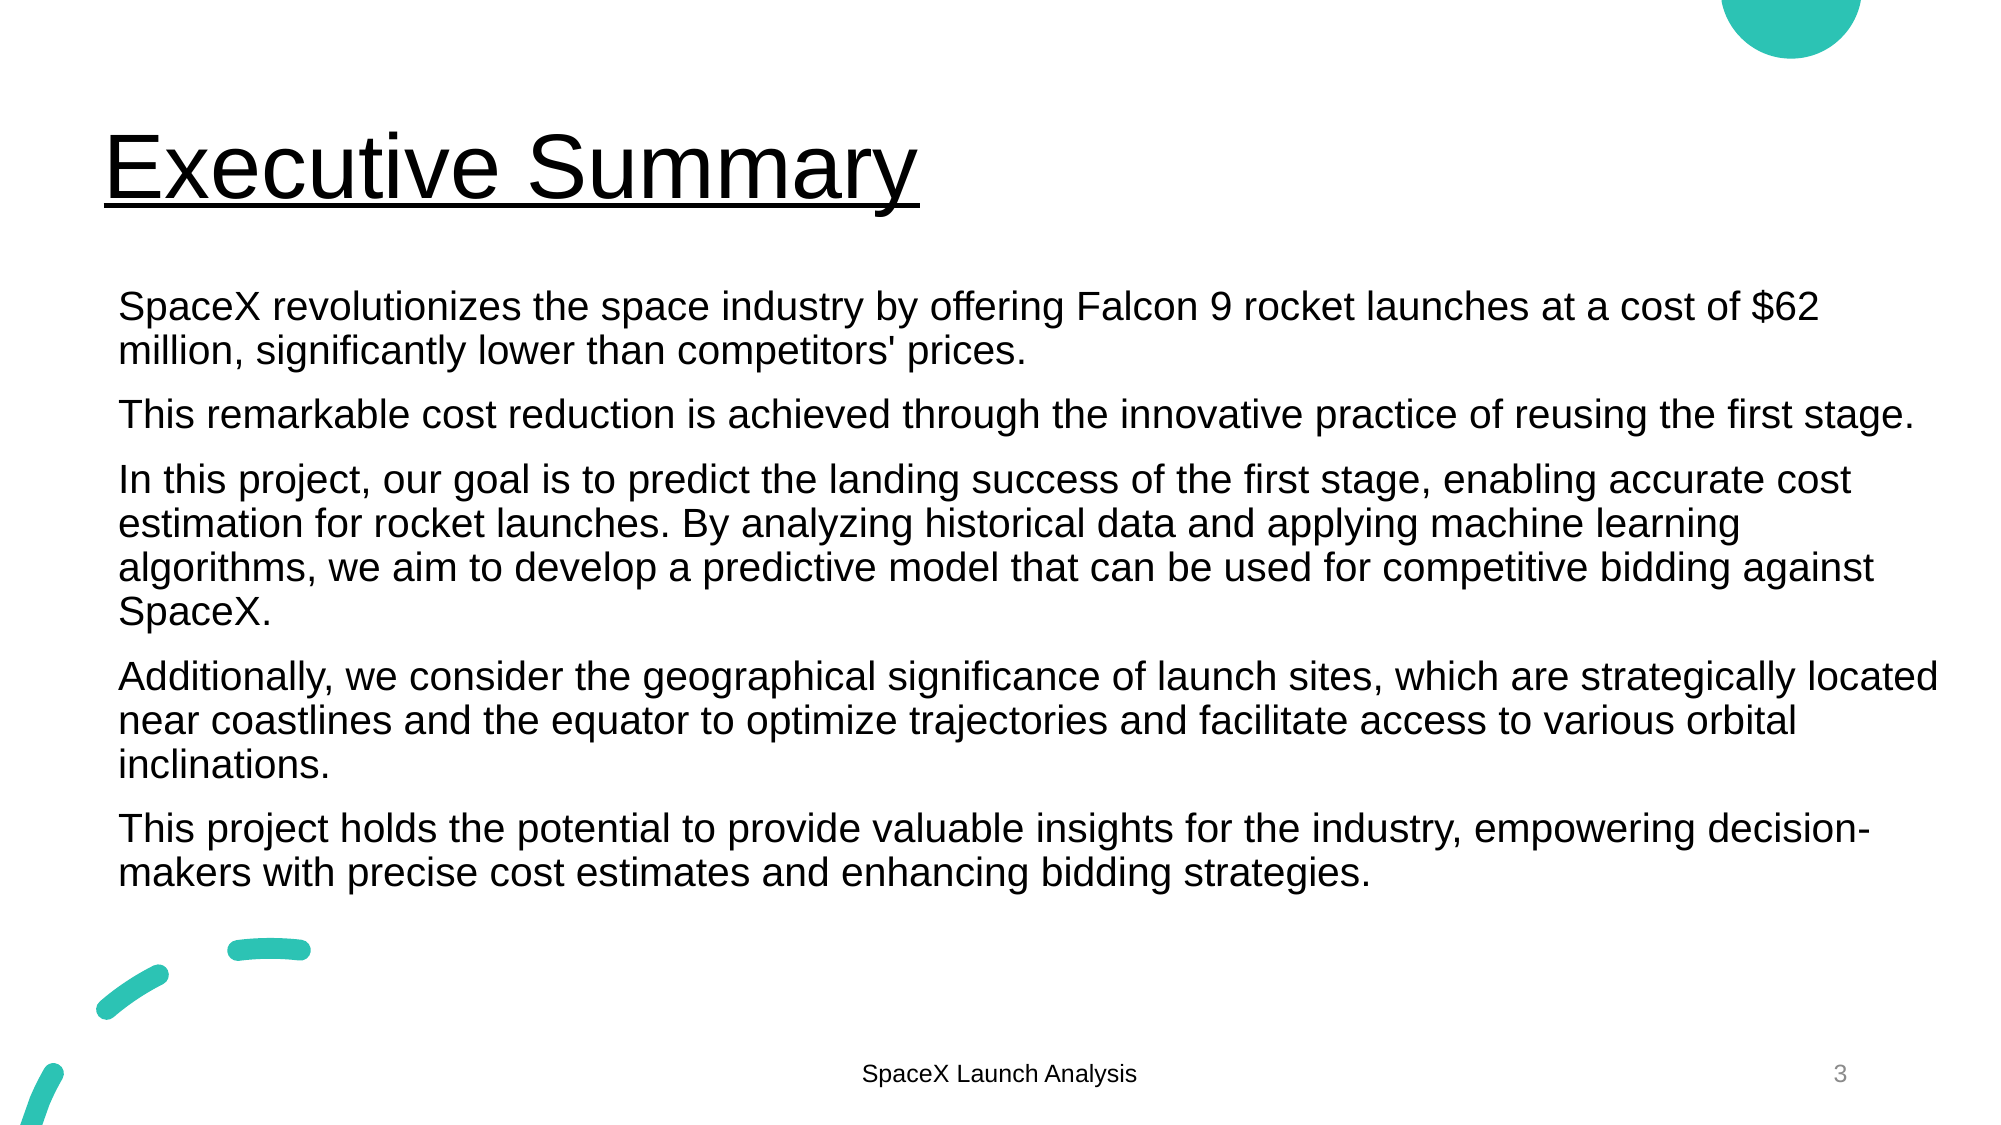

# Executive Summary
SpaceX revolutionizes the space industry by offering Falcon 9 rocket launches at a cost of $62 million, significantly lower than competitors' prices.
This remarkable cost reduction is achieved through the innovative practice of reusing the first stage.
In this project, our goal is to predict the landing success of the first stage, enabling accurate cost estimation for rocket launches. By analyzing historical data and applying machine learning algorithms, we aim to develop a predictive model that can be used for competitive bidding against SpaceX.
Additionally, we consider the geographical significance of launch sites, which are strategically located near coastlines and the equator to optimize trajectories and facilitate access to various orbital inclinations.
This project holds the potential to provide valuable insights for the industry, empowering decision-makers with precise cost estimates and enhancing bidding strategies.
SpaceX Launch Analysis
3